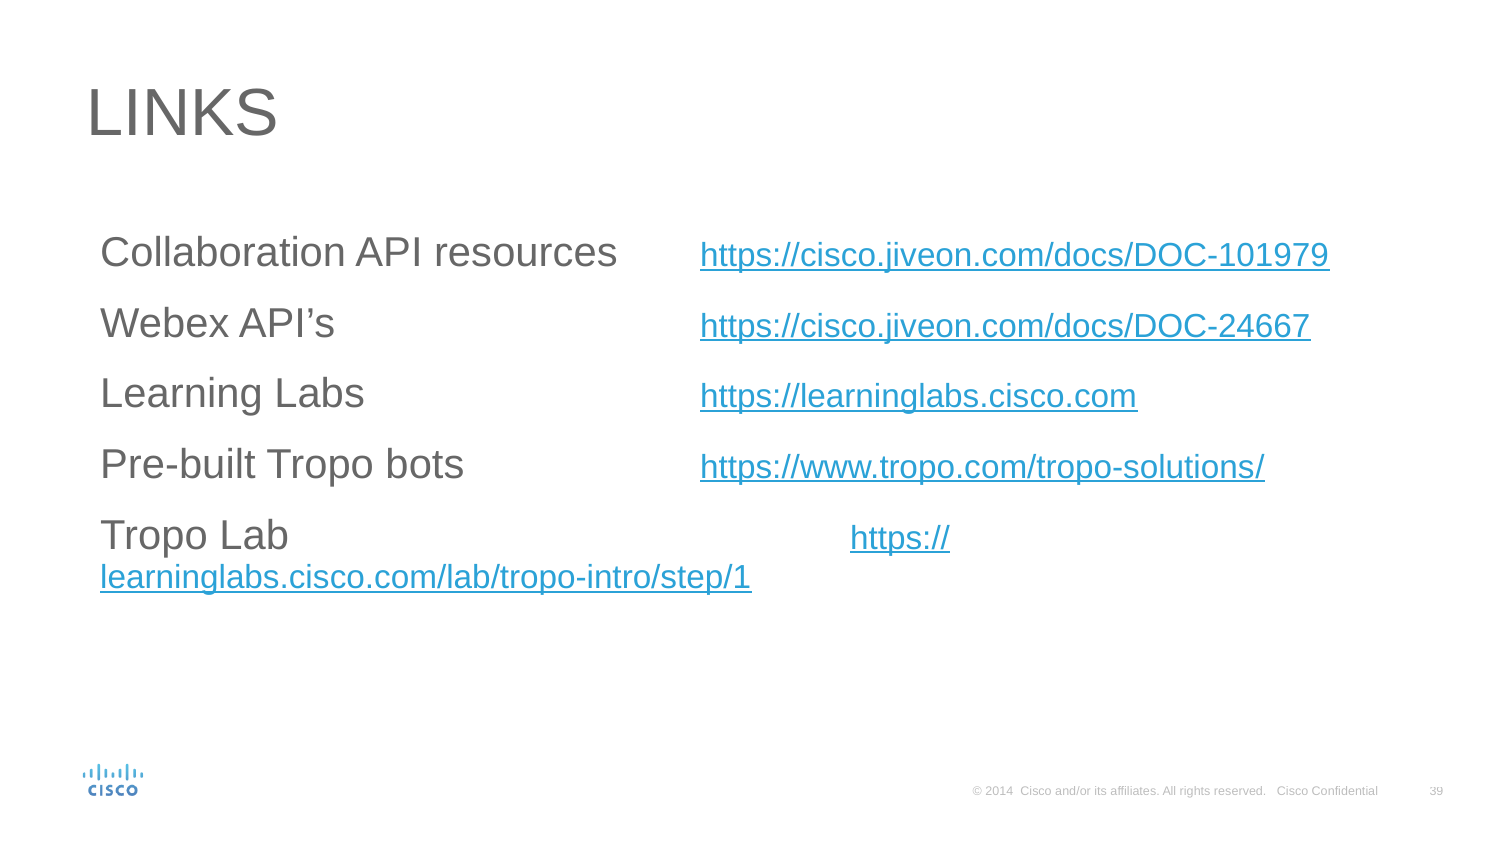

# LINKS
Collaboration API resources	https://cisco.jiveon.com/docs/DOC-101979
Webex API’s 			https://cisco.jiveon.com/docs/DOC-24667
Learning Labs 			https://learninglabs.cisco.com
Pre-built Tropo bots		https://www.tropo.com/tropo-solutions/
Tropo Lab				https://learninglabs.cisco.com/lab/tropo-intro/step/1